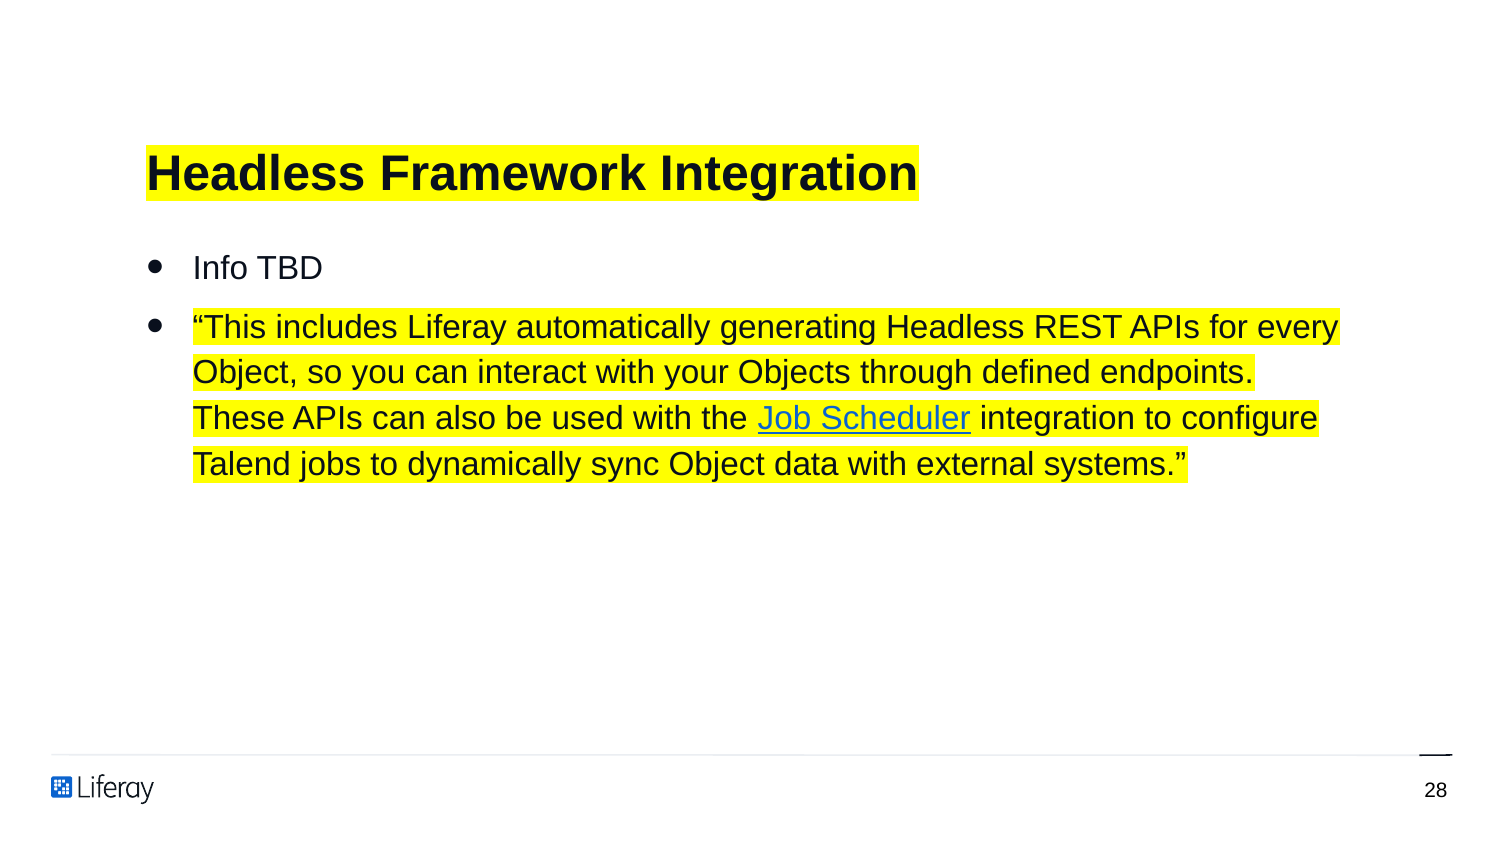

# Headless Framework Integration
Info TBD
“This includes Liferay automatically generating Headless REST APIs for every Object, so you can interact with your Objects through defined endpoints. These APIs can also be used with the Job Scheduler integration to configure Talend jobs to dynamically sync Object data with external systems.”